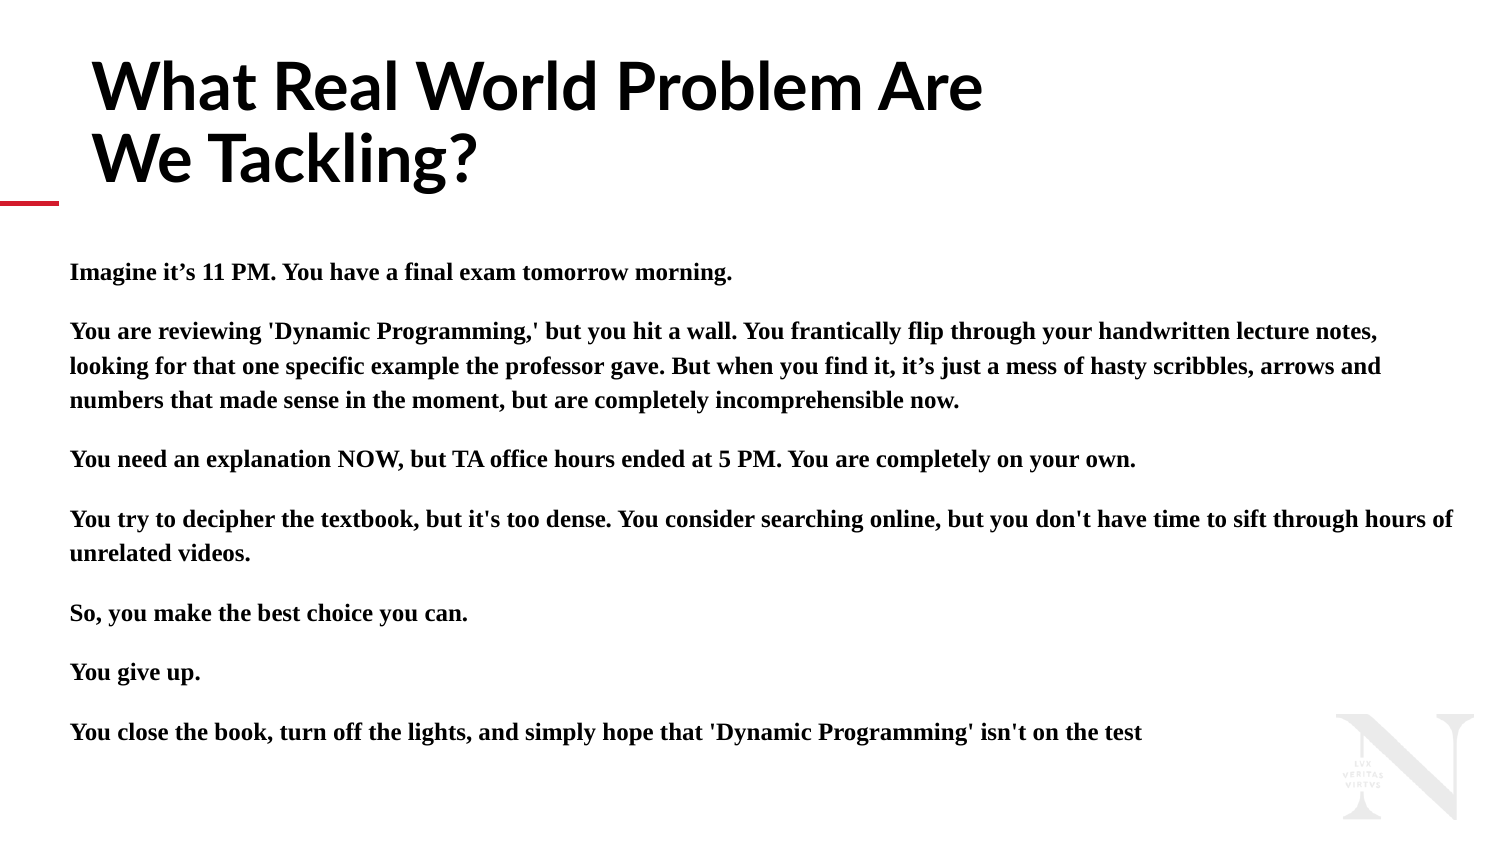

What Real World Problem Are We Tackling?
Imagine it’s 11 PM. You have a final exam tomorrow morning.
You are reviewing 'Dynamic Programming,' but you hit a wall. You frantically flip through your handwritten lecture notes, looking for that one specific example the professor gave. But when you find it, it’s just a mess of hasty scribbles, arrows and numbers that made sense in the moment, but are completely incomprehensible now.
You need an explanation NOW, but TA office hours ended at 5 PM. You are completely on your own.
You try to decipher the textbook, but it's too dense. You consider searching online, but you don't have time to sift through hours of unrelated videos.
So, you make the best choice you can.
You give up.
You close the book, turn off the lights, and simply hope that 'Dynamic Programming' isn't on the test